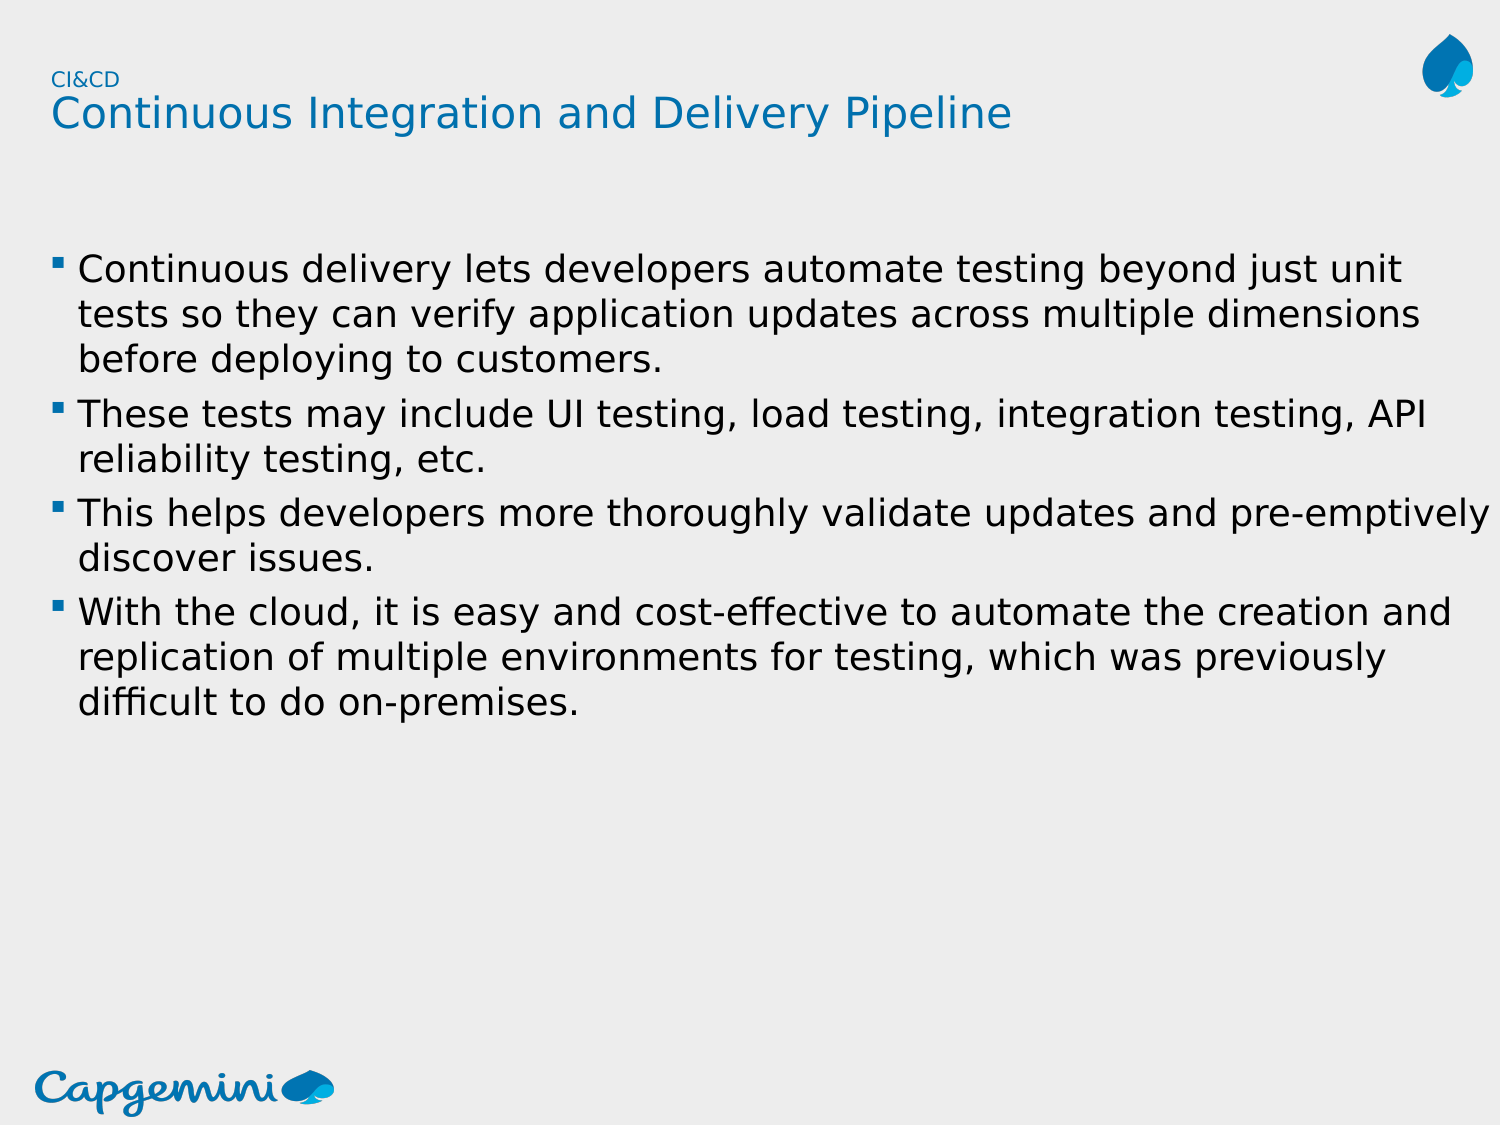

# CI&CD Continuous Integration and Delivery Pipeline
Continuous delivery lets developers automate testing beyond just unit tests so they can verify application updates across multiple dimensions before deploying to customers.
These tests may include UI testing, load testing, integration testing, API reliability testing, etc.
This helps developers more thoroughly validate updates and pre-emptively discover issues.
With the cloud, it is easy and cost-effective to automate the creation and replication of multiple environments for testing, which was previously difficult to do on-premises.